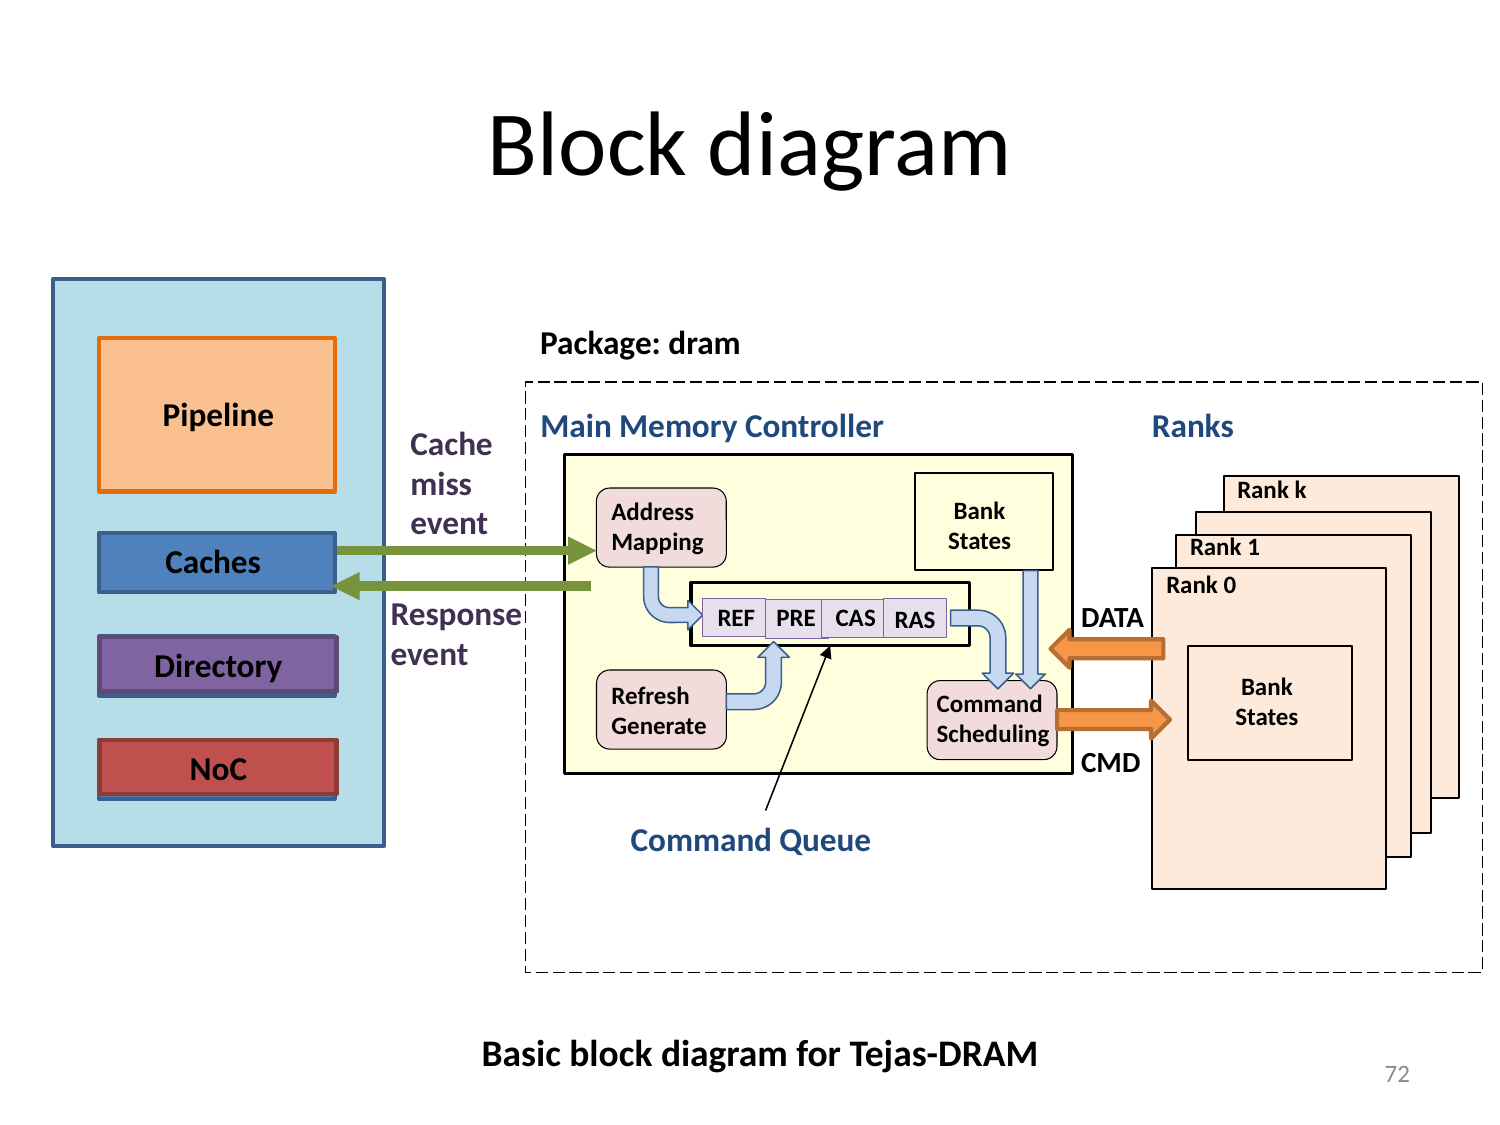

# Block diagram

Package: dram

Pipeline
Main Memory Controller
Ranks
Cache miss event

Rank k

Bank States

Address
Mapping

Rank 1
Caches

Rank 0

Response
event
DATA
PRE
CAS
REF
RAS

Directory

Bank States

Refresh
Generate

Command
Scheduling

CMD

NoC
Command Queue
Basic block diagram for Tejas-DRAM
72